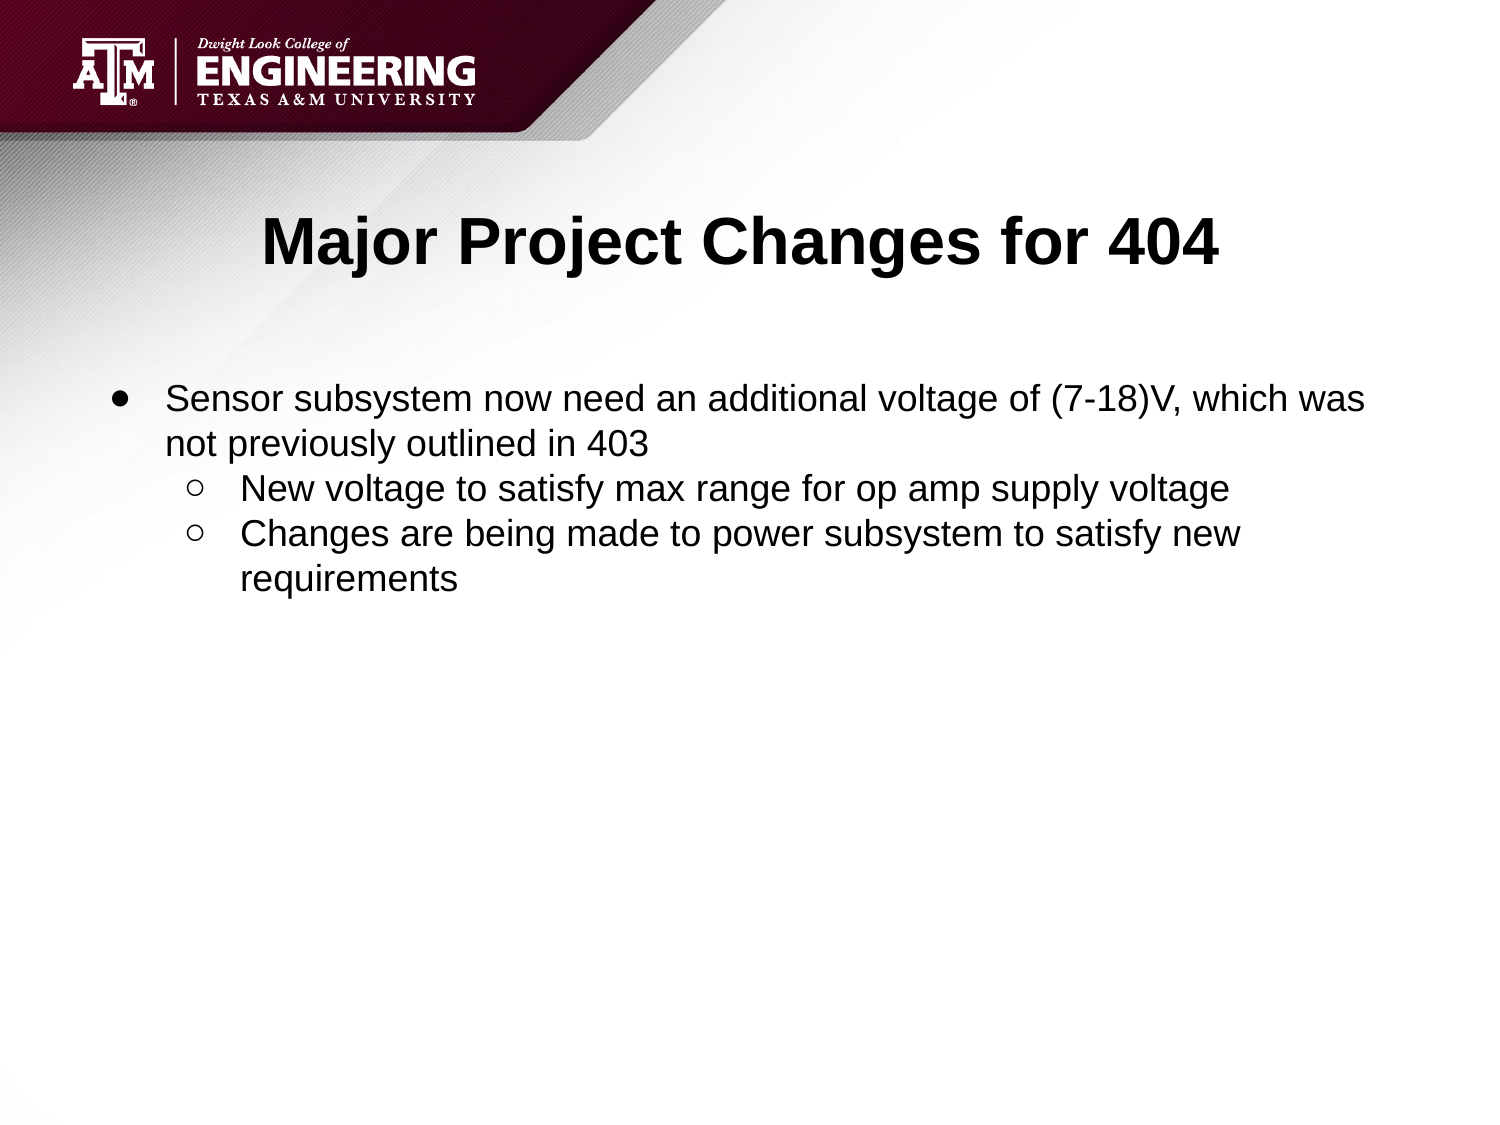

# Major Project Changes for 404
Sensor subsystem now need an additional voltage of (7-18)V, which was not previously outlined in 403
New voltage to satisfy max range for op amp supply voltage
Changes are being made to power subsystem to satisfy new requirements